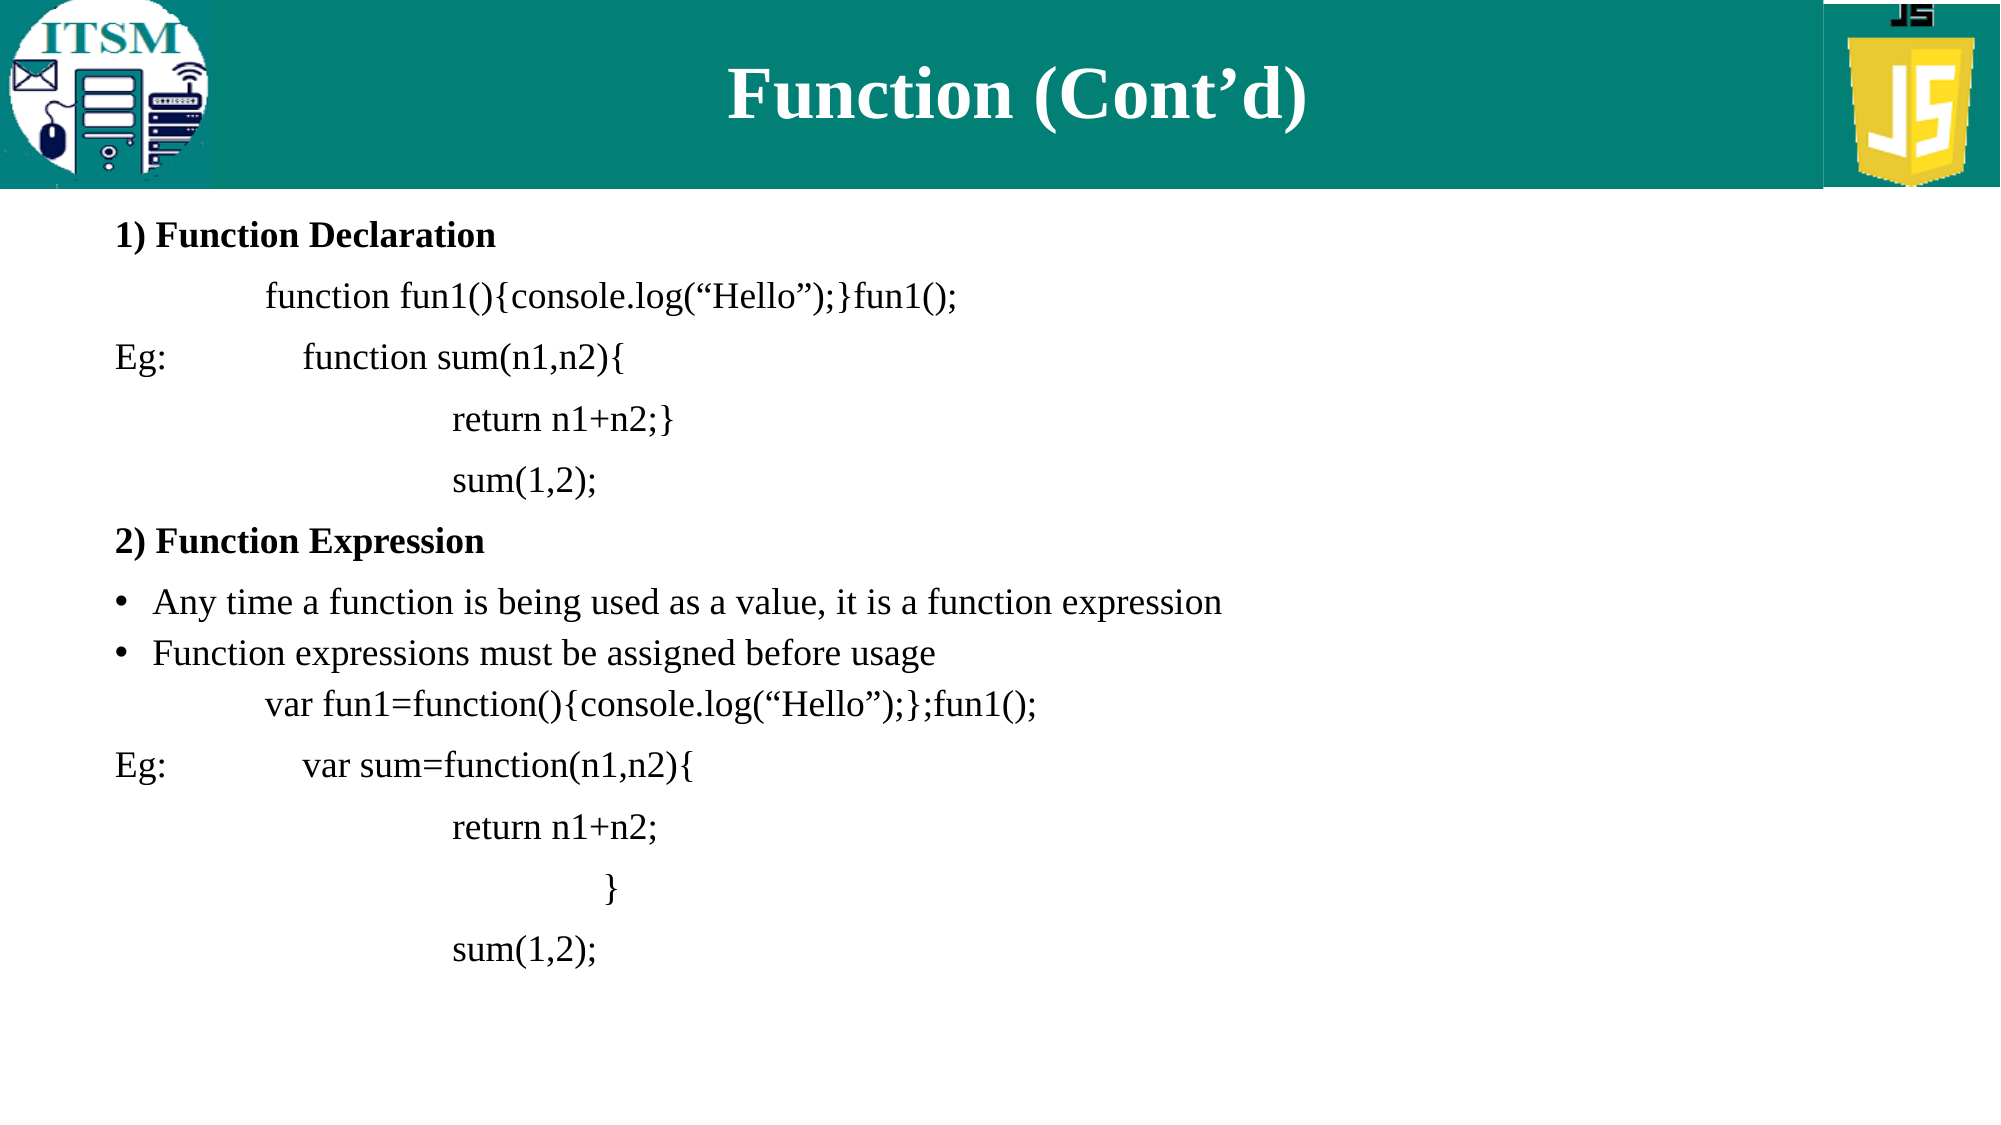

# Function (Cont’d)
1) Function Declaration
	function fun1(){console.log(“Hello”);}fun1();
Eg: 	function sum(n1,n2){
			return n1+n2;}
			sum(1,2);
2) Function Expression
Any time a function is being used as a value, it is a function expression
Function expressions must be assigned before usage
	var fun1=function(){console.log(“Hello”);};fun1();
Eg:	var sum=function(n1,n2){
			return n1+n2;
				}
			sum(1,2);